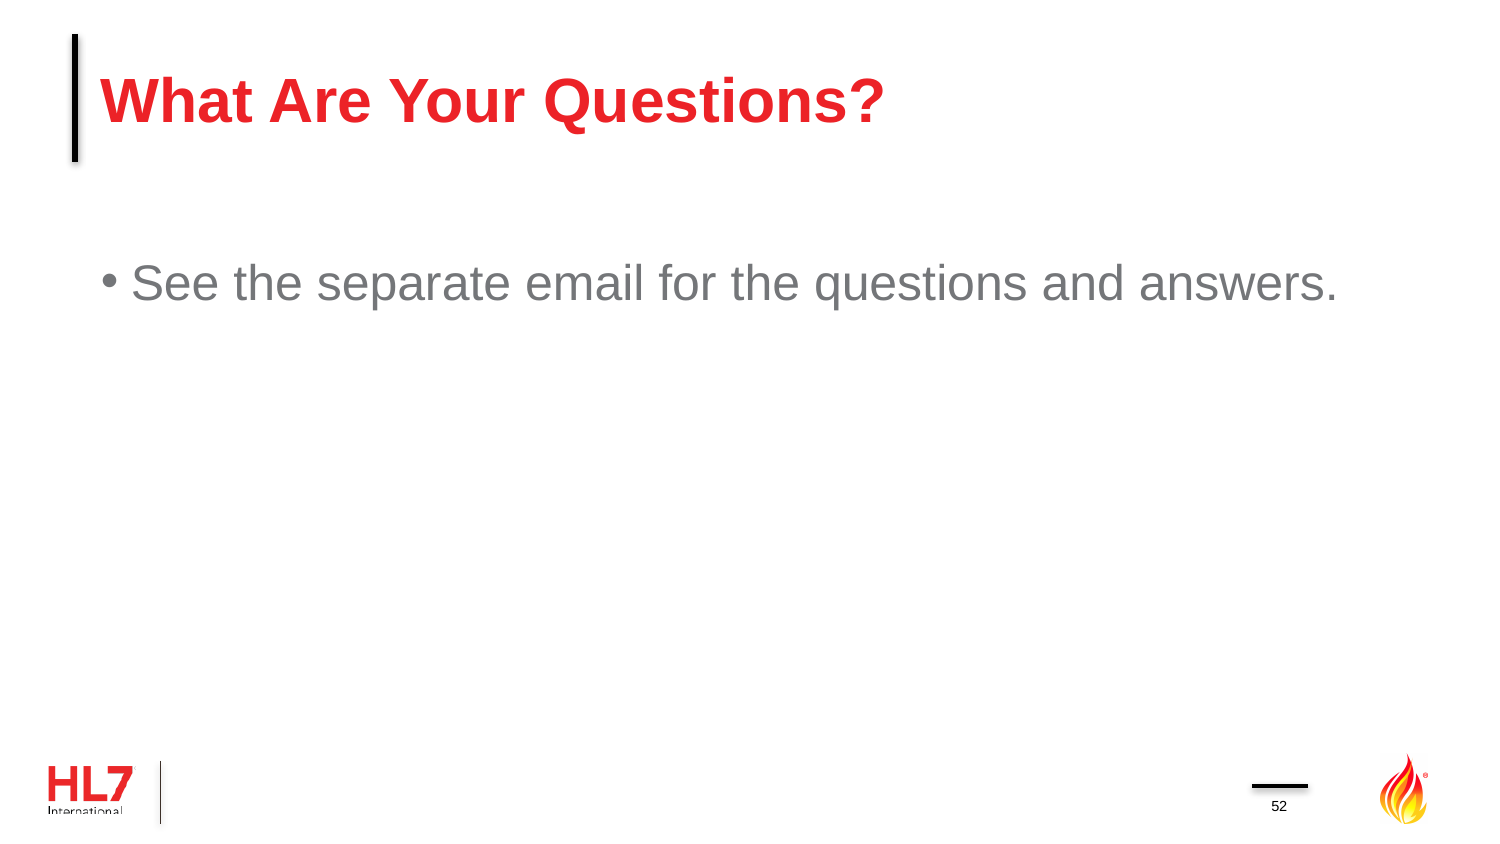

# What Are Your Questions?
See the separate email for the questions and answers.
52